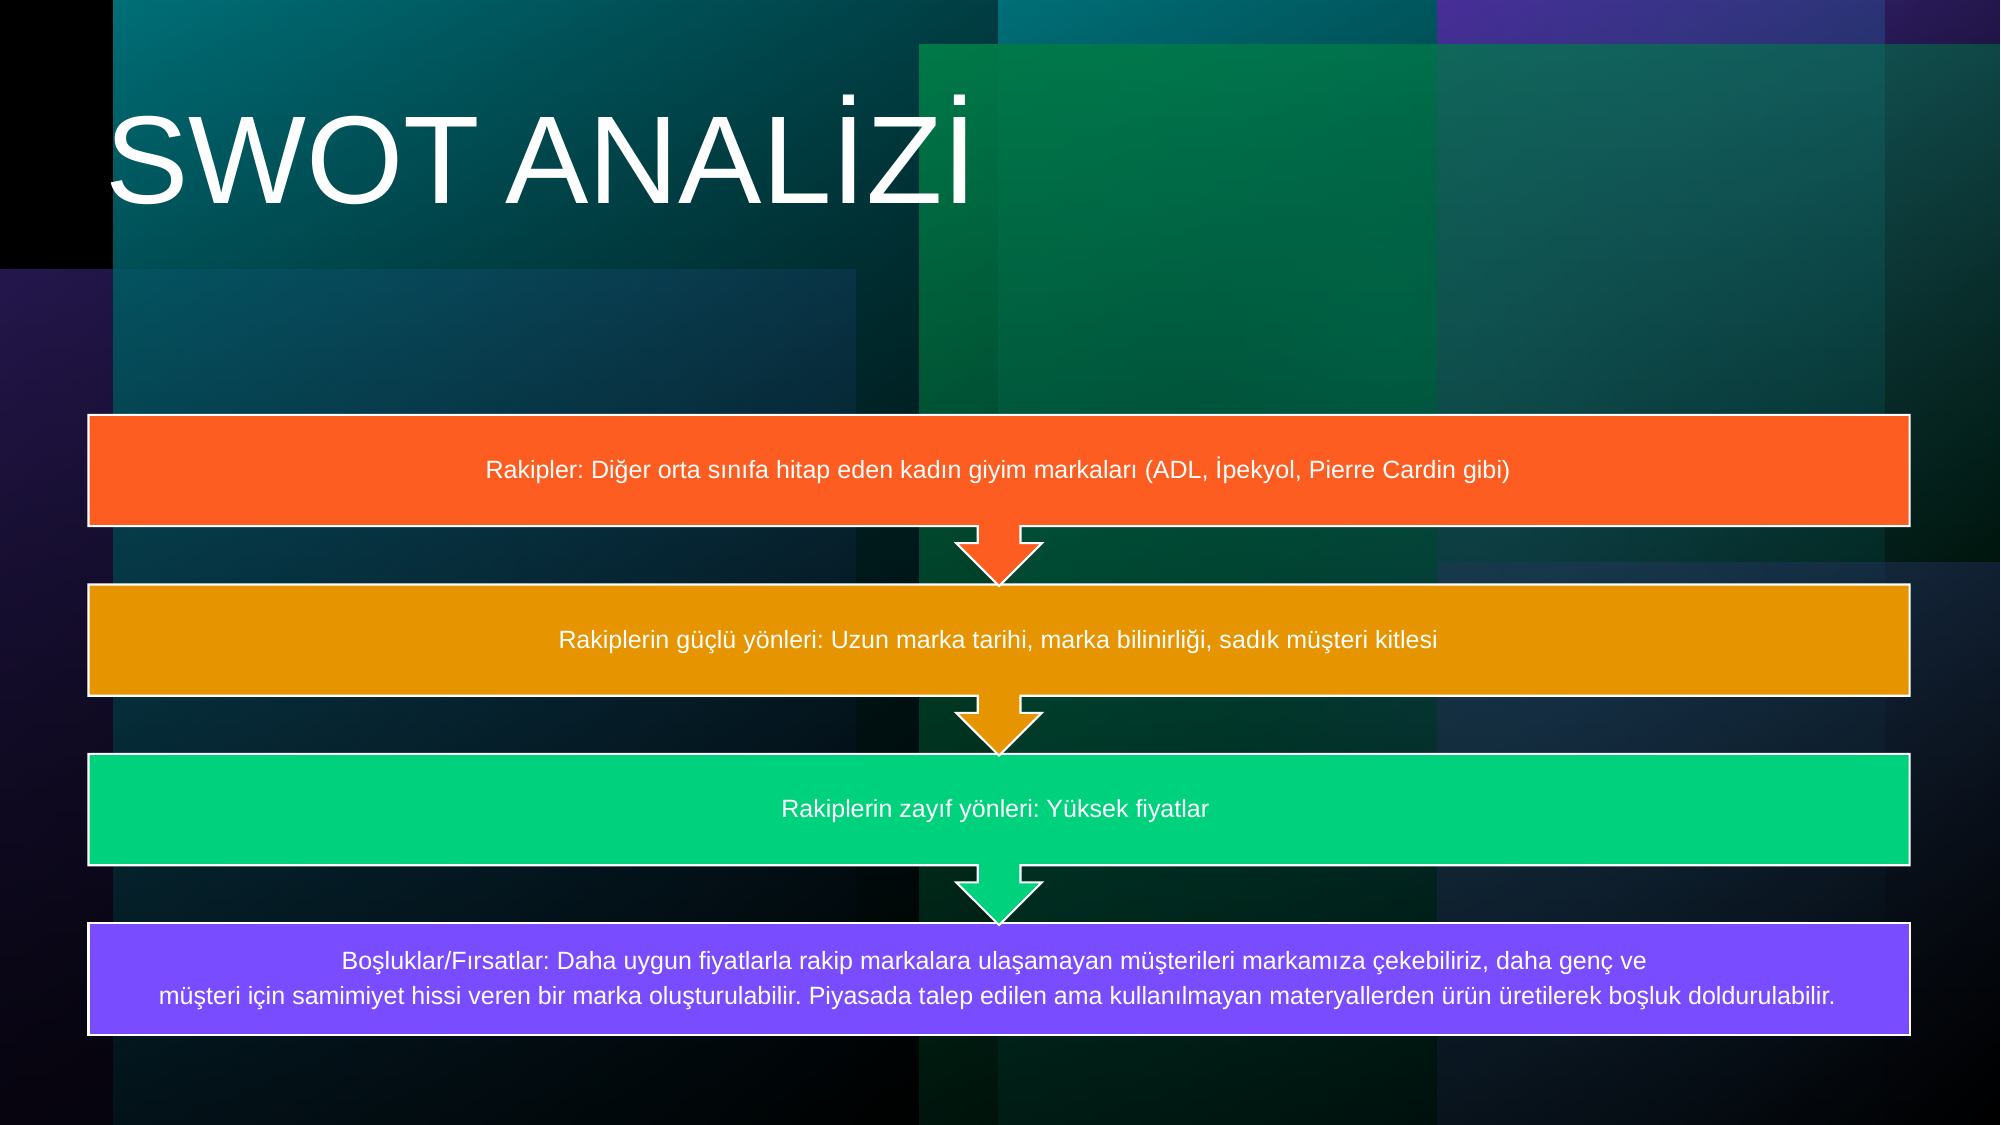

# SWOT ANALİZİ
Boşluklar/Fırsatlar: Daha uygun fiyatlarla rakip markalara ulaşamayan müşterileri markamıza çekebiliriz, daha genç ve
müşteri için samimiyet hissi veren bir marka oluşturulabilir. Piyasada talep edilen ama kullanılmayan materyallerden ürün üretilerek boşluk doldurulabilir.
Rakiplerin zayıf yönleri: Yüksek fiyatlar
Rakiplerin güçlü yönleri: Uzun marka tarihi, marka bilinirliği, sadık müşteri kitlesi
Rakipler: Diğer orta sınıfa hitap eden kadın giyim markaları (ADL, İpekyol, Pierre Cardin gibi)